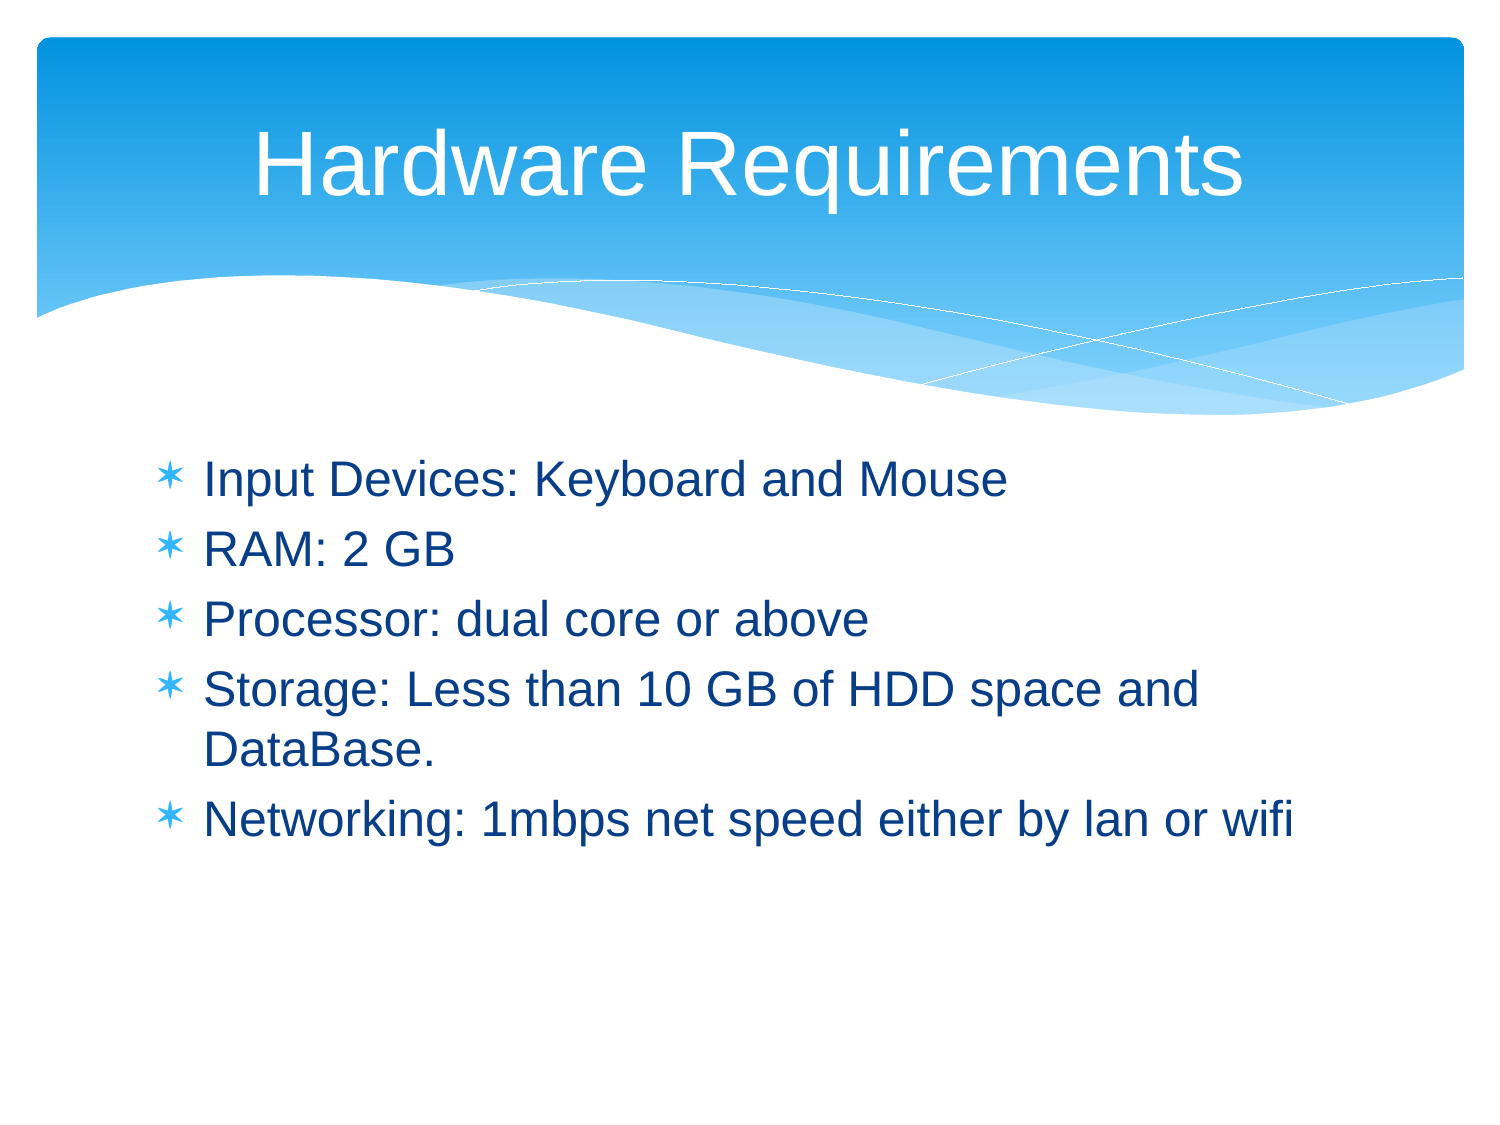

# Hardware Requirements
Input Devices: Keyboard and Mouse
RAM: 2 GB
Processor: dual core or above
Storage: Less than 10 GB of HDD space and DataBase.
Networking: 1mbps net speed either by lan or wifi